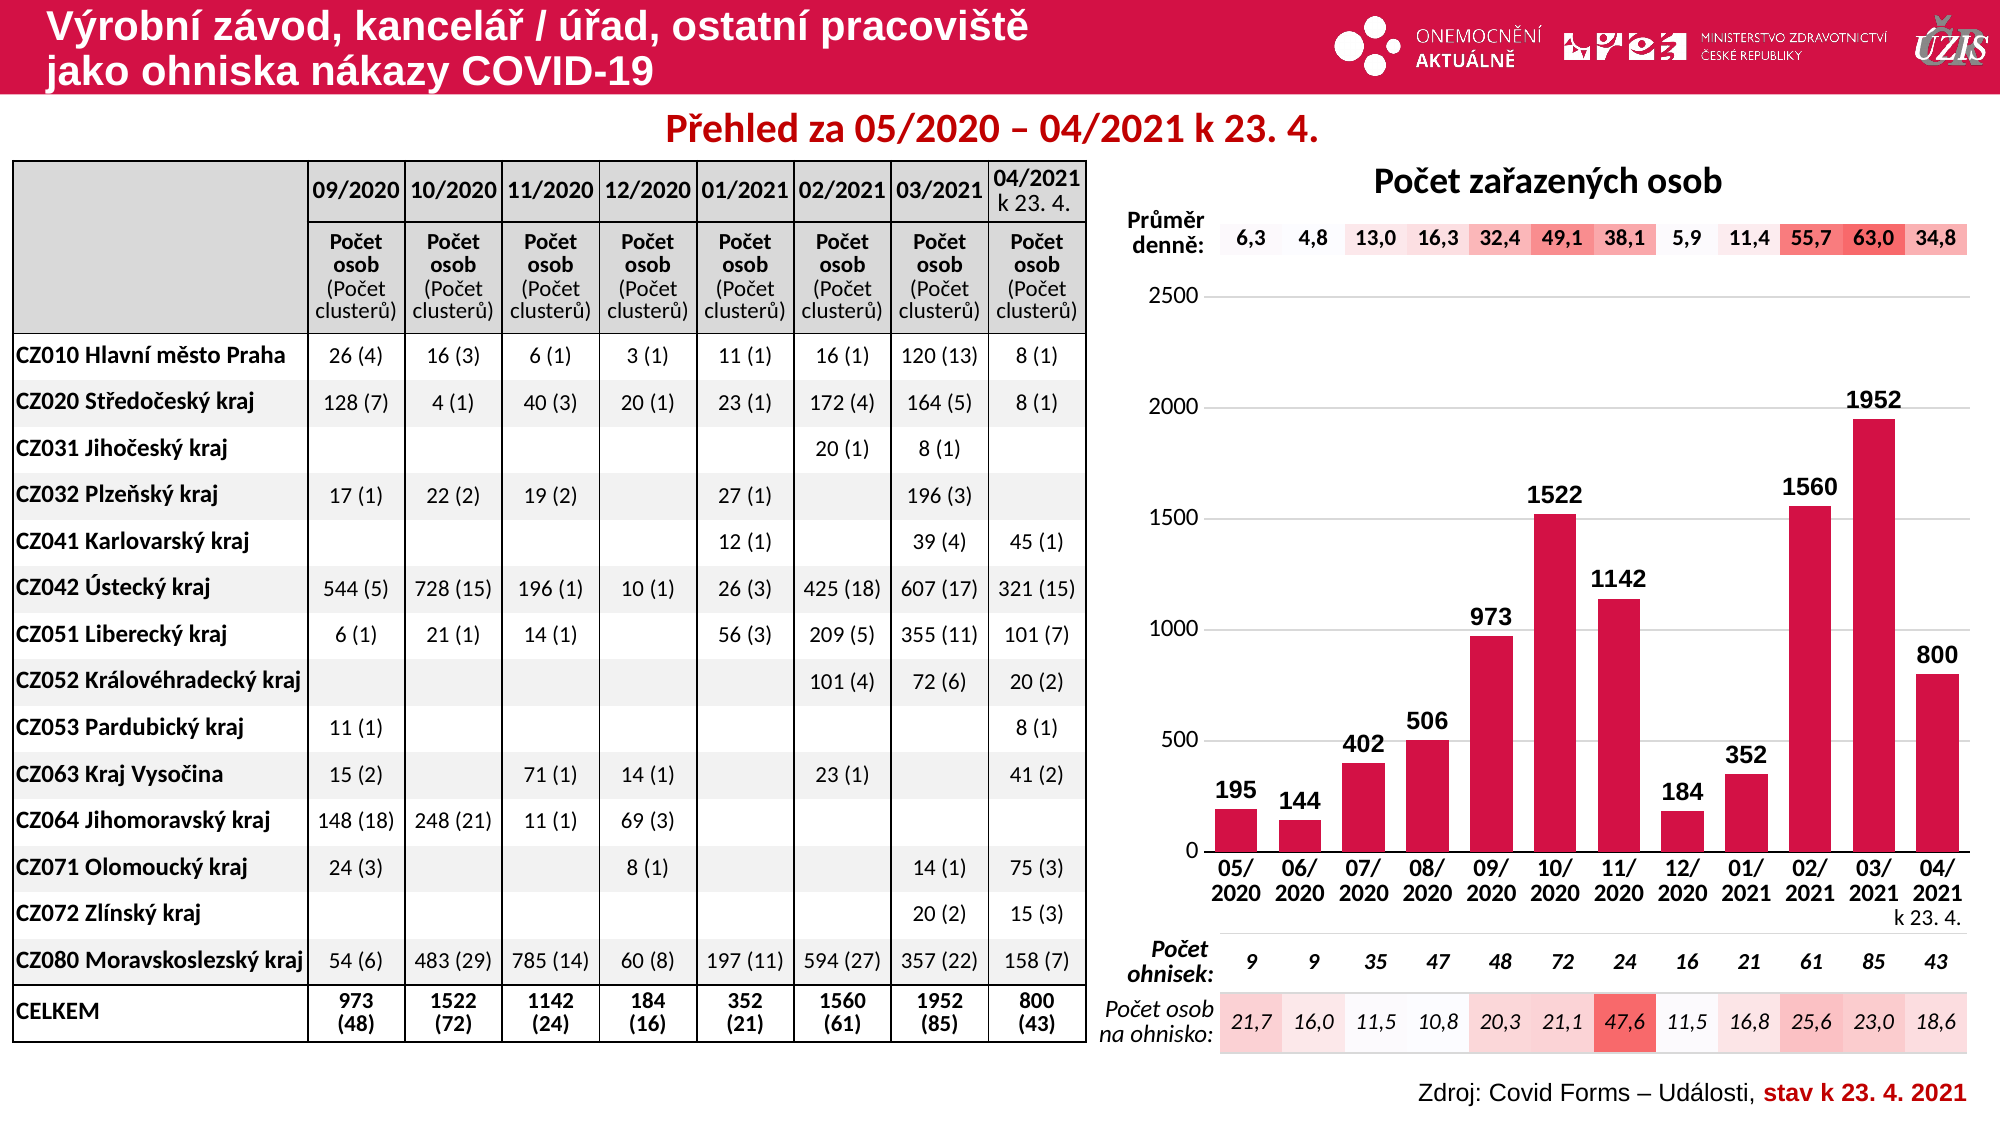

# Výrobní závod, kancelář / úřad, ostatní pracoviště jako ohniska nákazy COVID-19
Přehled za 05/2020 – 04/2021 k 23. 4.
Počet zařazených osob
|  | 09/2020 | 10/2020 | 11/2020 | 12/2020 | 01/2021 | 02/2021 | 03/2021 | 04/2021 k 23. 4. |
| --- | --- | --- | --- | --- | --- | --- | --- | --- |
|  | Počet osob (Počet clusterů) | Počet osob (Počet clusterů) | Počet osob (Počet clusterů) | Počet osob (Počet clusterů) | Počet osob (Počet clusterů) | Počet osob (Počet clusterů) | Počet osob (Počet clusterů) | Počet osob (Počet clusterů) |
| CZ010 Hlavní město Praha | 26 (4) | 16 (3) | 6 (1) | 3 (1) | 11 (1) | 16 (1) | 120 (13) | 8 (1) |
| CZ020 Středočeský kraj | 128 (7) | 4 (1) | 40 (3) | 20 (1) | 23 (1) | 172 (4) | 164 (5) | 8 (1) |
| CZ031 Jihočeský kraj |  |  |  |  |  | 20 (1) | 8 (1) |  |
| CZ032 Plzeňský kraj | 17 (1) | 22 (2) | 19 (2) |  | 27 (1) |  | 196 (3) |  |
| CZ041 Karlovarský kraj |  |  |  |  | 12 (1) |  | 39 (4) | 45 (1) |
| CZ042 Ústecký kraj | 544 (5) | 728 (15) | 196 (1) | 10 (1) | 26 (3) | 425 (18) | 607 (17) | 321 (15) |
| CZ051 Liberecký kraj | 6 (1) | 21 (1) | 14 (1) |  | 56 (3) | 209 (5) | 355 (11) | 101 (7) |
| CZ052 Královéhradecký kraj |  |  |  |  |  | 101 (4) | 72 (6) | 20 (2) |
| CZ053 Pardubický kraj | 11 (1) |  |  |  |  |  |  | 8 (1) |
| CZ063 Kraj Vysočina | 15 (2) |  | 71 (1) | 14 (1) |  | 23 (1) |  | 41 (2) |
| CZ064 Jihomoravský kraj | 148 (18) | 248 (21) | 11 (1) | 69 (3) |  |  |  |  |
| CZ071 Olomoucký kraj | 24 (3) |  |  | 8 (1) |  |  | 14 (1) | 75 (3) |
| CZ072 Zlínský kraj |  |  |  |  |  |  | 20 (2) | 15 (3) |
| CZ080 Moravskoslezský kraj | 54 (6) | 483 (29) | 785 (14) | 60 (8) | 197 (11) | 594 (27) | 357 (22) | 158 (7) |
| CELKEM | 973 (48) | 1522 (72) | 1142 (24) | 184 (16) | 352 (21) | 1560 (61) | 1952 (85) | 800 (43) |
|  |  |  |  |  |  |  |  |  |  |  |  |
| --- | --- | --- | --- | --- | --- | --- | --- | --- | --- | --- | --- |
| 6,3 | 4,8 | 13,0 | 16,3 | 32,4 | 49,1 | 38,1 | 5,9 | 11,4 | 55,7 | 63,0 | 34,8 |
| Průměr denně: |  |  |  |  |  |  |  |
| --- | --- | --- | --- | --- | --- | --- | --- |

### Chart

| Category | Počet nákaz |
|---|---|
| 05/ 2020 | 195.0 |
| 06/ 2020 | 144.0 |
| 07/ 2020 | 402.0 |
| 08/ 2020 | 506.0 |
| 09/ 2020 | 973.0 |
| 10/ 2020 | 1522.0 |
| 11/ 2020 | 1142.0 |
| 12/ 2020 | 184.0 |
| 01/ 2021 | 352.0 |
| 02/ 2021 | 1560.0 |
| 03/ 2021 | 1952.0 |
| 04/ 2021 | 800.0 |
k 23. 4.
| Počet ohnisek: |  |  |  |  |  |  |  |
| --- | --- | --- | --- | --- | --- | --- | --- |
| Počet osob na ohnisko: |  |  |  |  |  |  |  |
| 9 | 9 | 35 | 47 | 48 | 72 | 24 | 16 | 21 | 61 | 85 | 43 |
| --- | --- | --- | --- | --- | --- | --- | --- | --- | --- | --- | --- |
| 21,7 | 16,0 | 11,5 | 10,8 | 20,3 | 21,1 | 47,6 | 11,5 | 16,8 | 25,6 | 23,0 | 18,6 |
Zdroj: Covid Forms – Události, stav k 23. 4. 2021